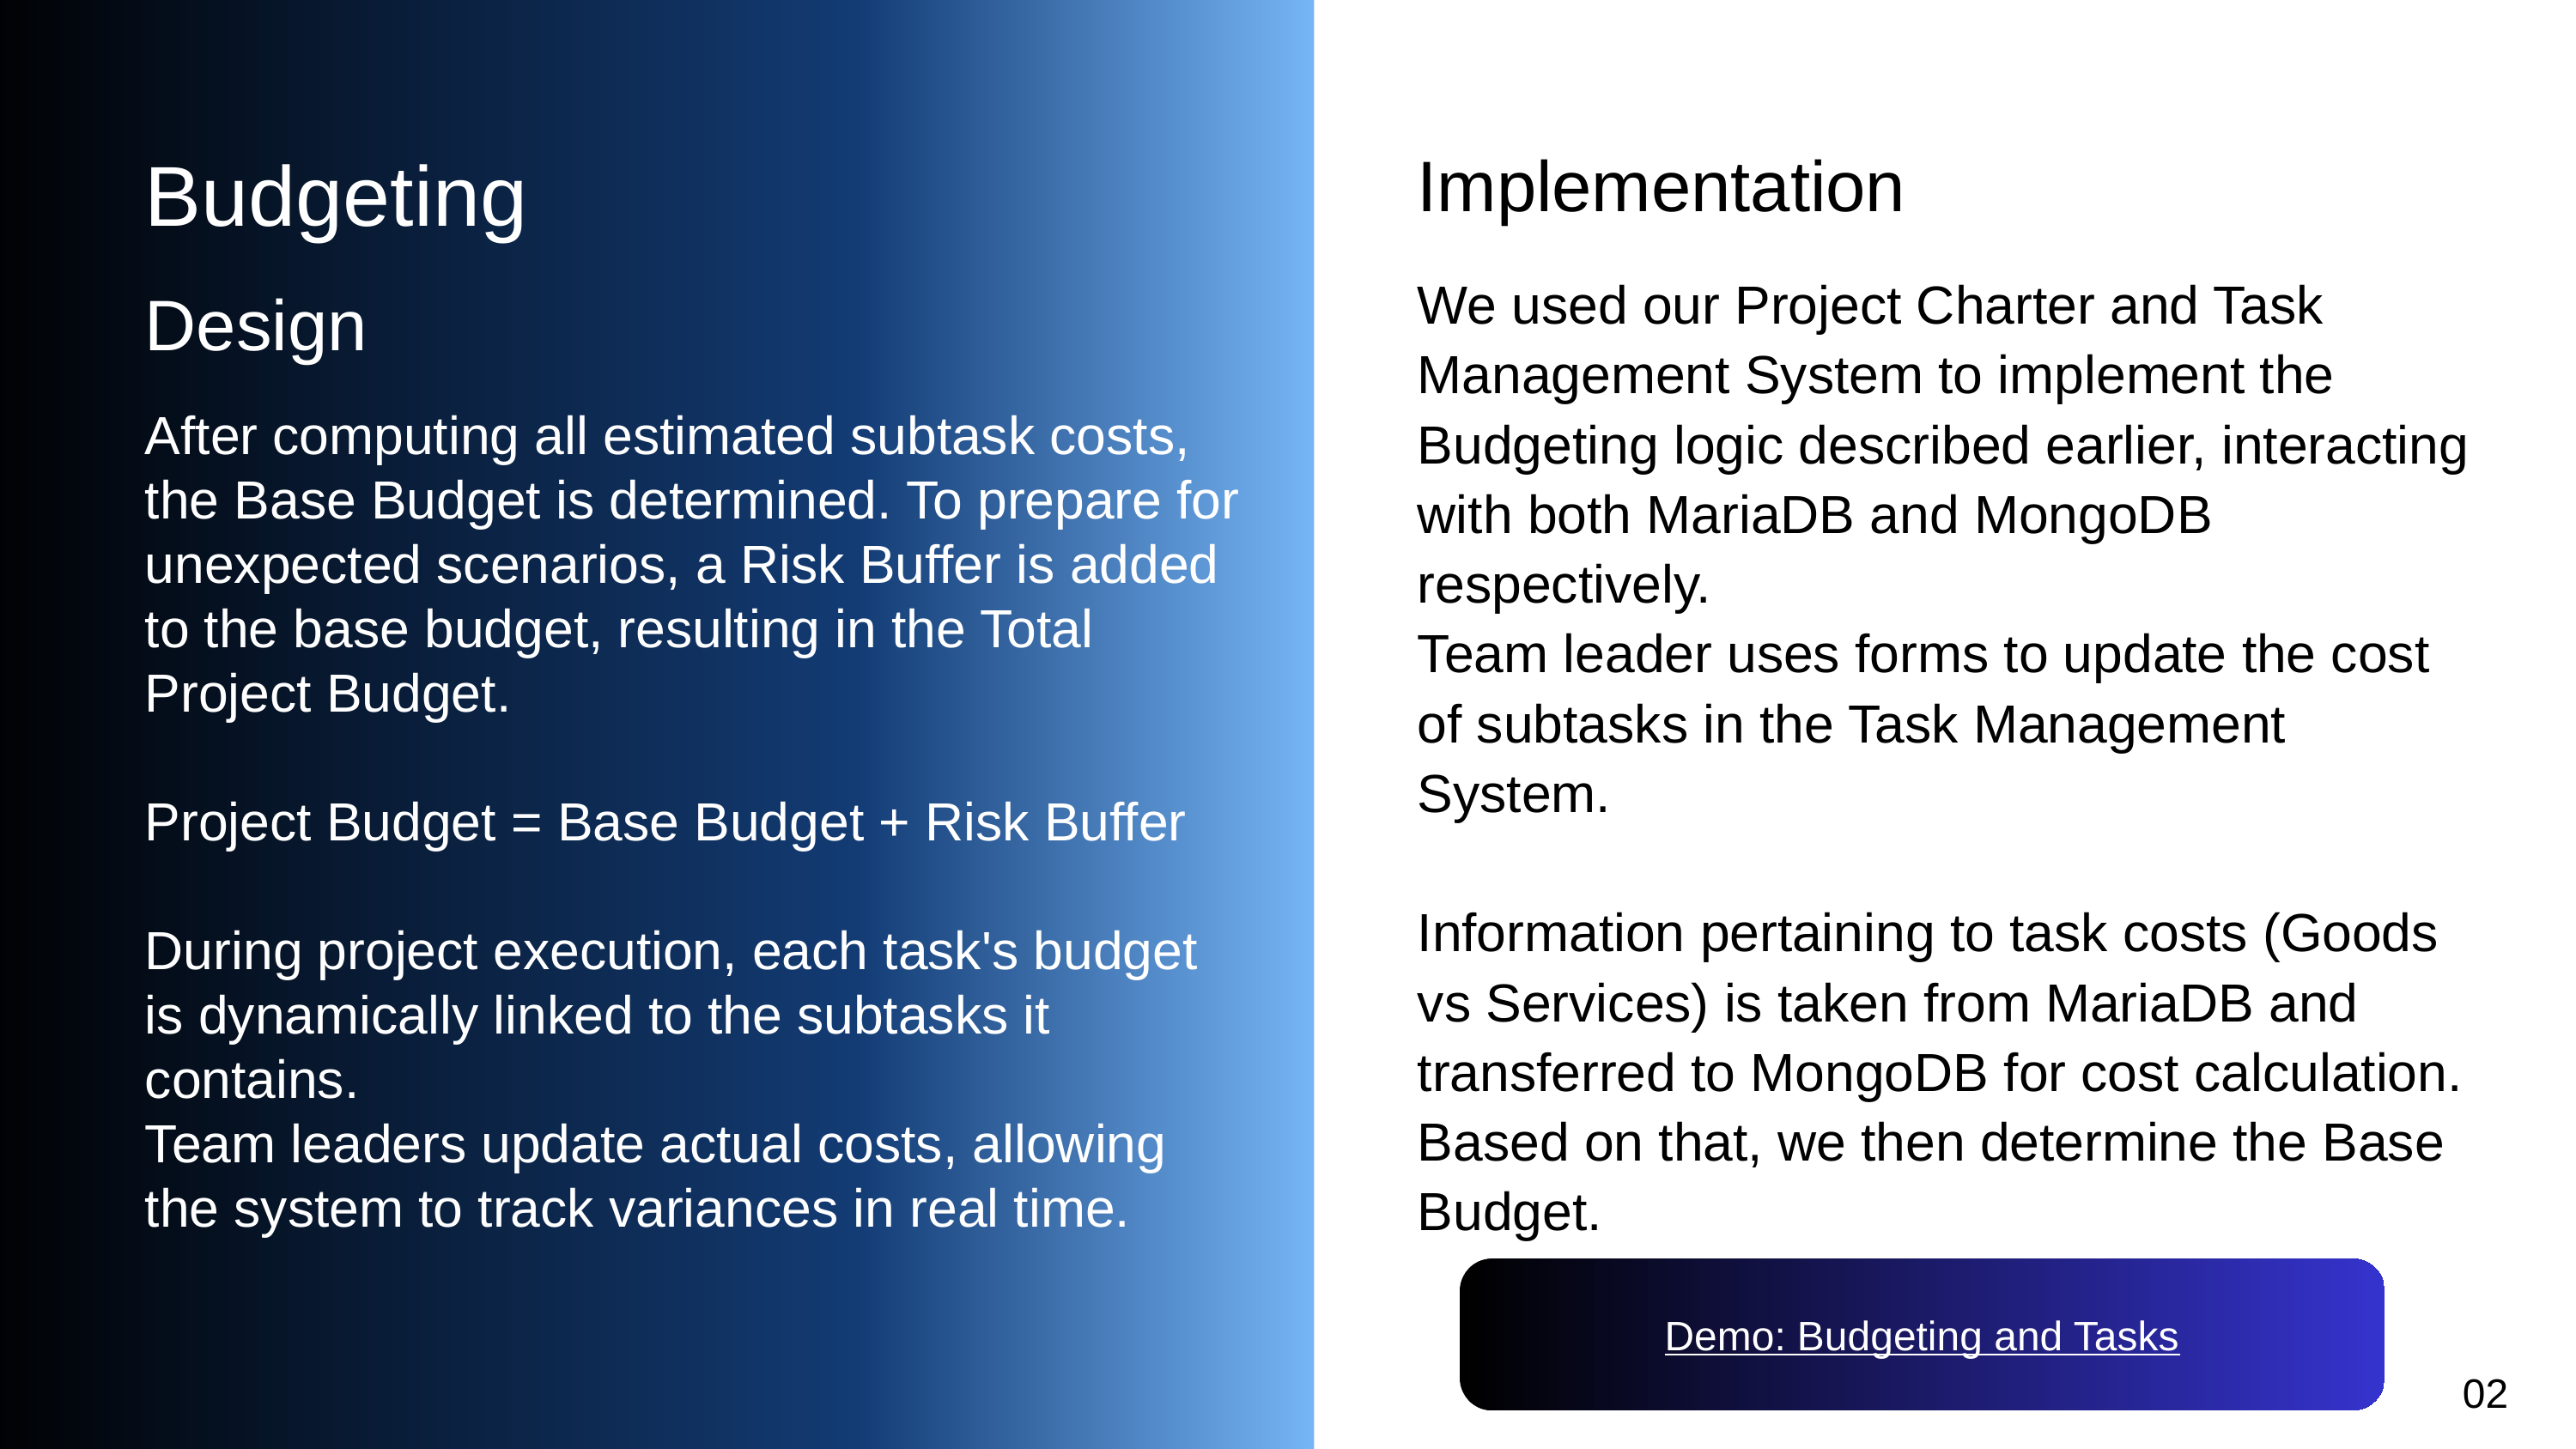

Implementation
Budgeting
Design
We used our Project Charter and Task Management System to implement the Budgeting logic described earlier, interacting with both MariaDB and MongoDB respectively.
Team leader uses forms to update the cost of subtasks in the Task Management System.

Information pertaining to task costs (Goods vs Services) is taken from MariaDB and transferred to MongoDB for cost calculation. Based on that, we then determine the Base Budget.
After computing all estimated subtask costs, the Base Budget is determined. To prepare for unexpected scenarios, a Risk Buffer is added to the base budget, resulting in the Total Project Budget.

Project Budget = Base Budget + Risk Buffer

During project execution, each task's budget is dynamically linked to the subtasks it contains.
Team leaders update actual costs, allowing the system to track variances in real time.

Demo: Budgeting and Tasks
02